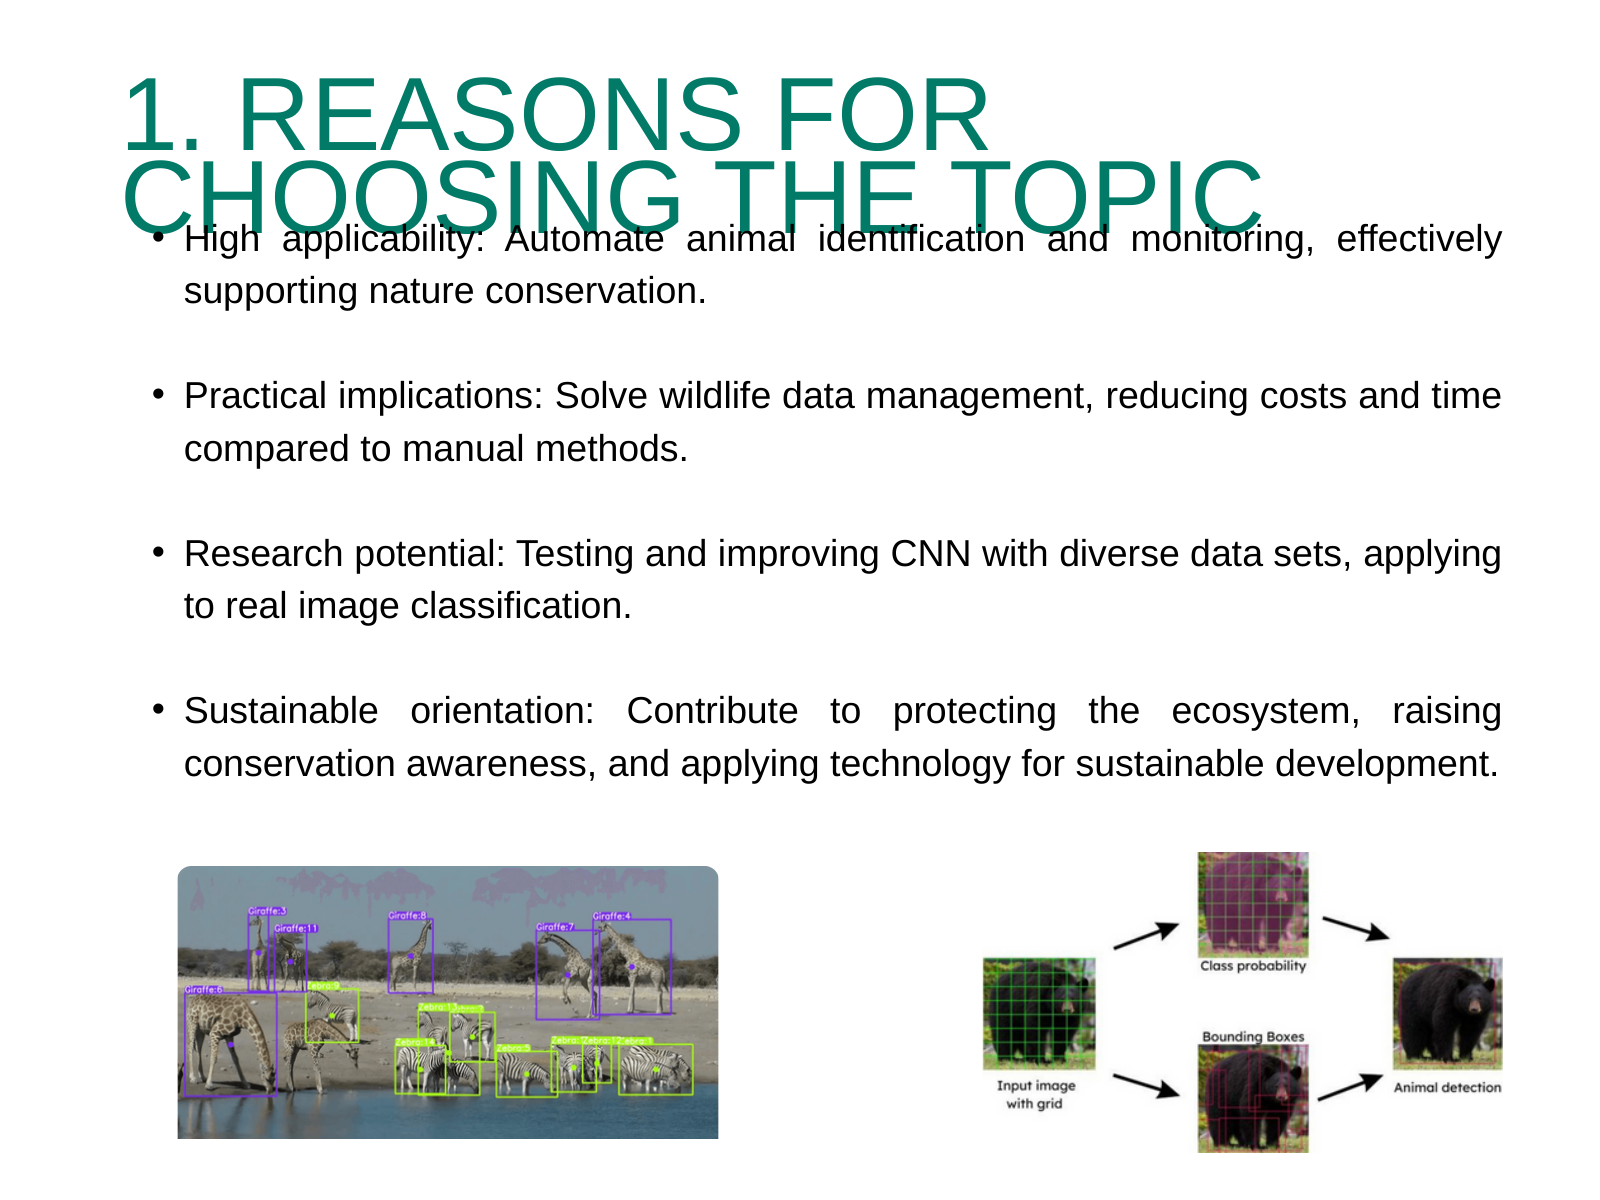

1. REASONS FOR CHOOSING THE TOPIC
High applicability: Automate animal identification and monitoring, effectively supporting nature conservation.

Practical implications: Solve wildlife data management, reducing costs and time compared to manual methods.

Research potential: Testing and improving CNN with diverse data sets, applying to real image classification.

Sustainable orientation: Contribute to protecting the ecosystem, raising conservation awareness, and applying technology for sustainable development.